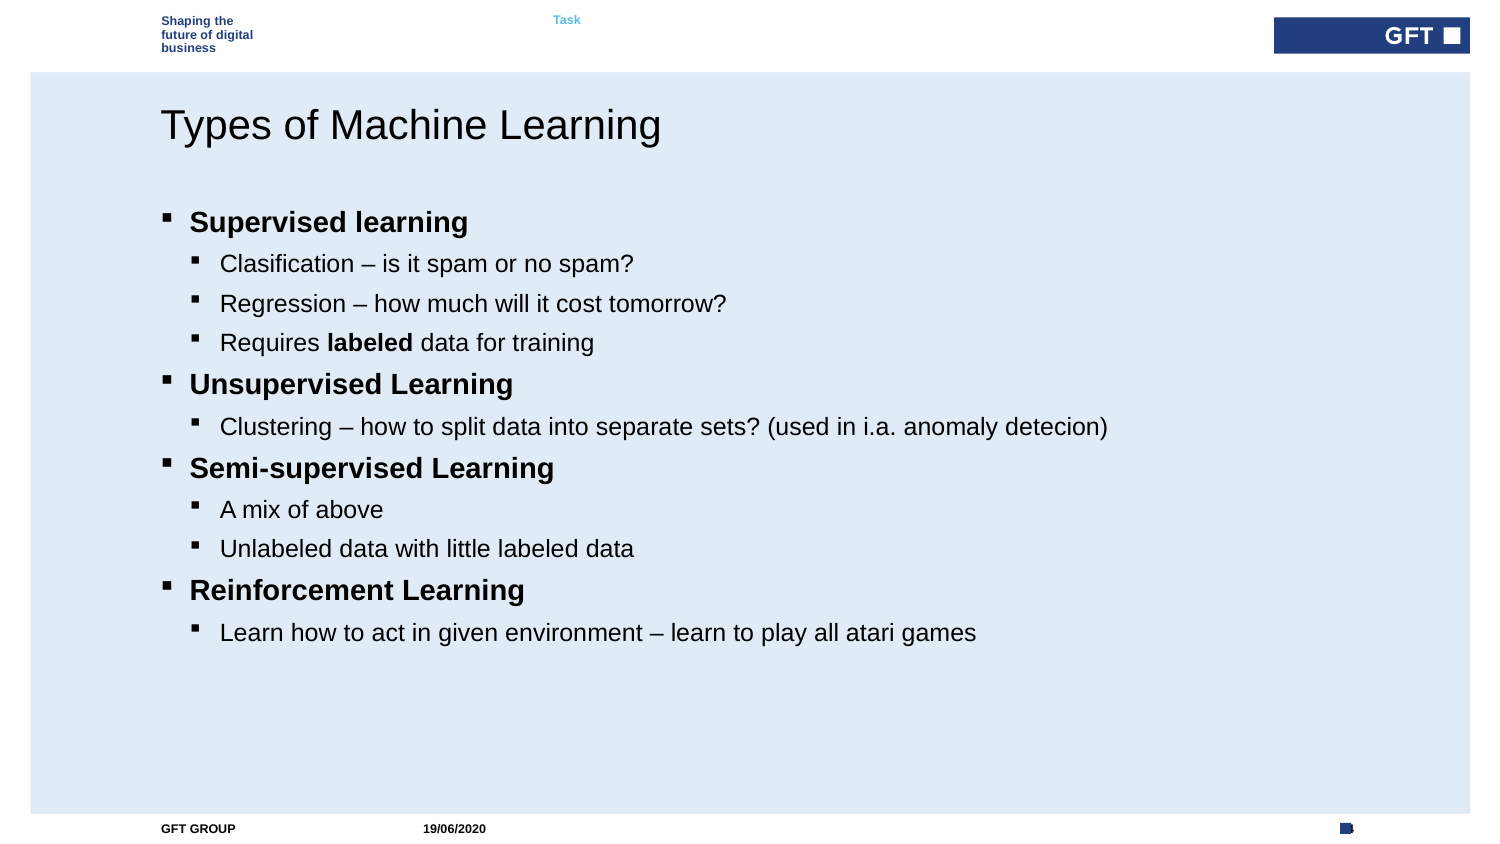

Task
Artificial neural networks 101
# Types of Machine Learning
Supervised learning
Clasification – is it spam or no spam?
Regression – how much will it cost tomorrow?
Requires labeled data for training
Unsupervised Learning
Clustering – how to split data into separate sets? (used in i.a. anomaly detecion)
Semi-supervised Learning
A mix of above
Unlabeled data with little labeled data
Reinforcement Learning
Learn how to act in given environment – learn to play all atari games
19/06/2020